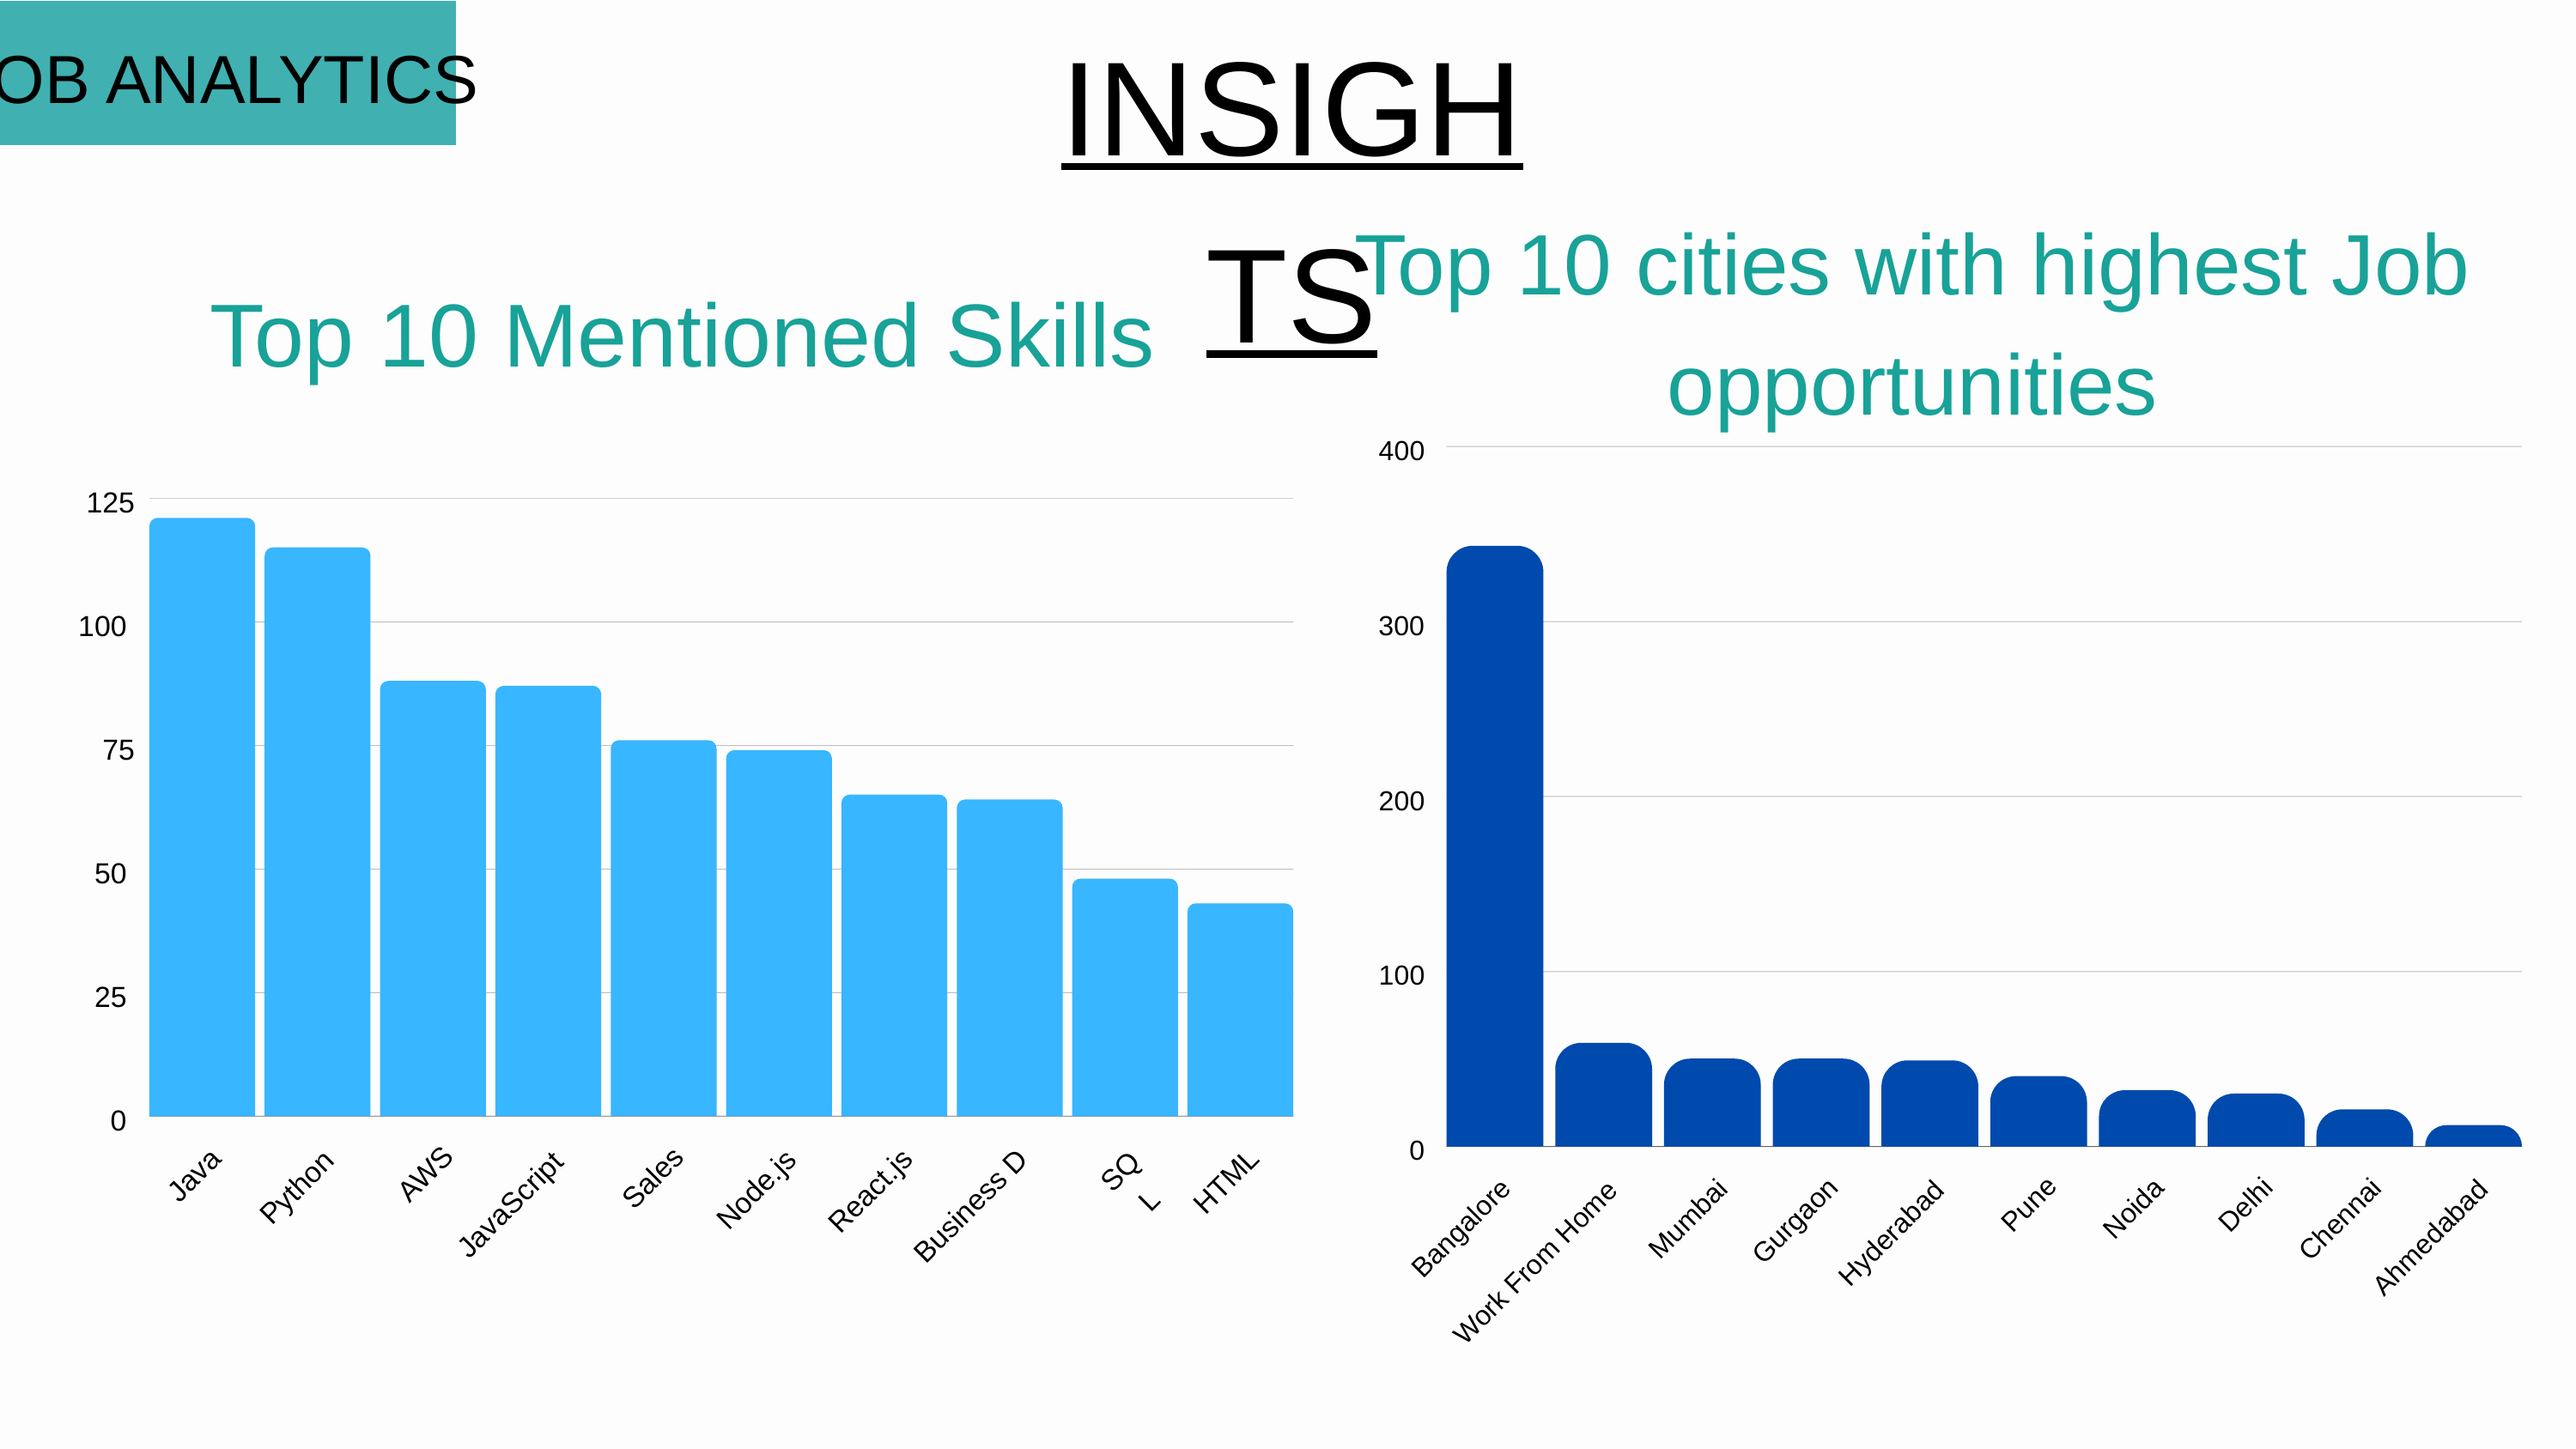

INSIGHTS

JOB ANALYTICS
Top 10 cities with highest Job opportunities
Top 10 Mentioned Skills
400

300
200
100
0
Pune
Delhi
Noida
Mumbai
Chennai
Gurgaon
Bangalore
Hyderabad
Ahmedabad
Work From Home
125

100
75
50
25
0
SQL
AWS
Java
Sales
HTML
Python
Node.js
React.js
JavaScript
Business D